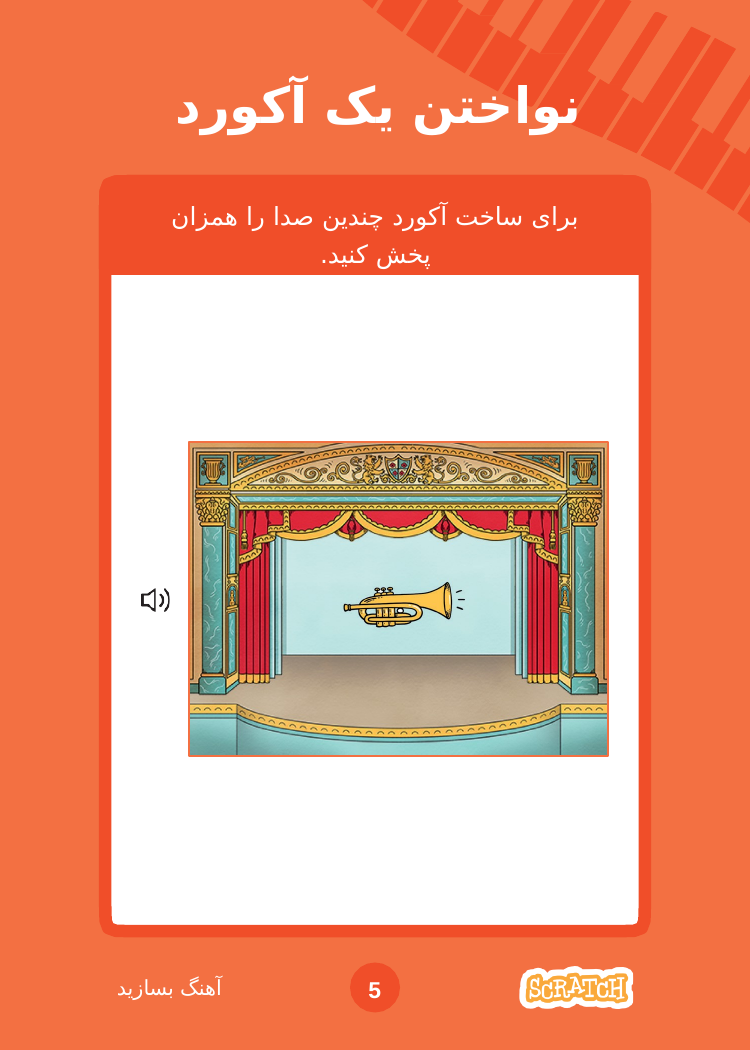

# نواختن یک آکورد

برای ساخت آکورد چندین صدا را همزان پخش کنید.

آهنگ بسازید
5